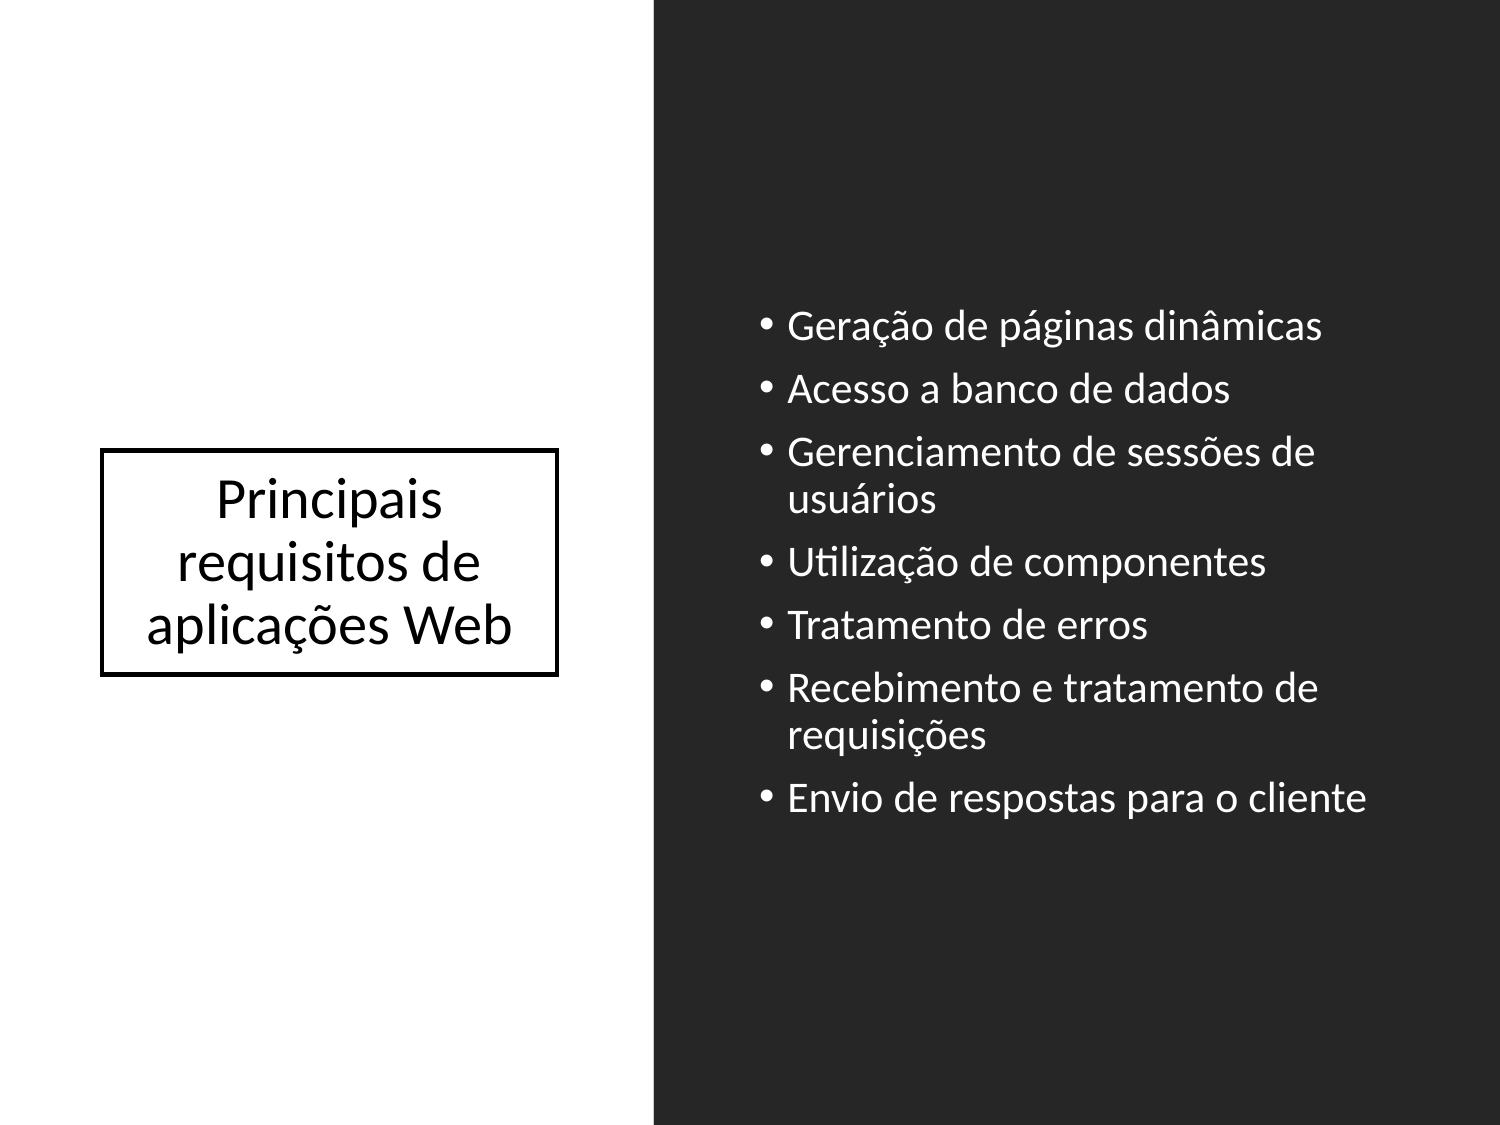

Geração de páginas dinâmicas
Acesso a banco de dados
Gerenciamento de sessões de usuários
Utilização de componentes
Tratamento de erros
Recebimento e tratamento de requisições
Envio de respostas para o cliente
# Principais requisitos de aplicações Web